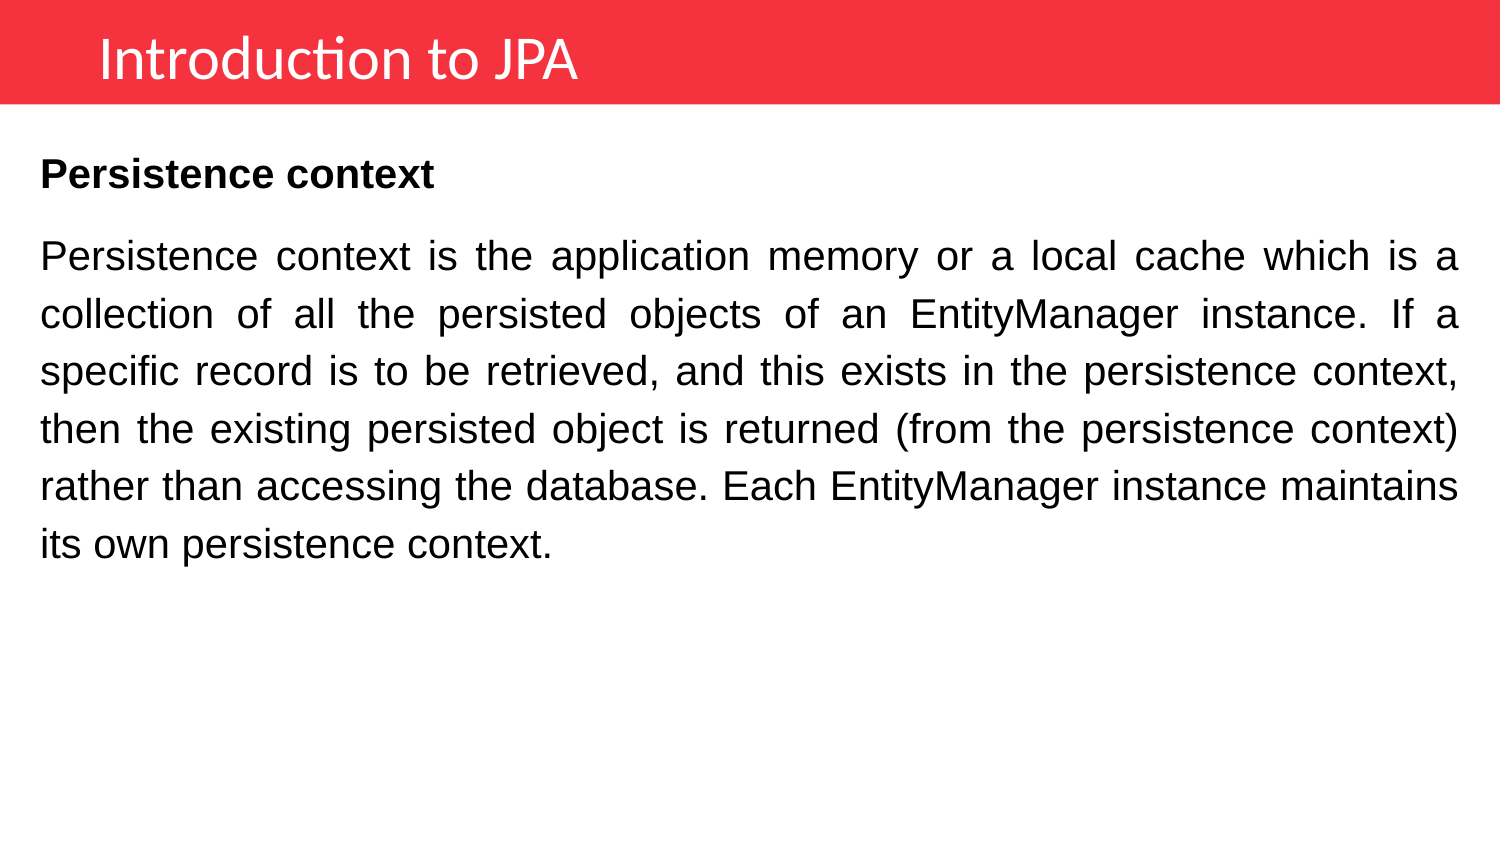

Introduction to JPA

Persistence context
Persistence context is the application memory or a local cache which is a collection of all the persisted objects of an EntityManager instance. If a specific record is to be retrieved, and this exists in the persistence context, then the existing persisted object is returned (from the persistence context) rather than accessing the database. Each EntityManager instance maintains its own persistence context.